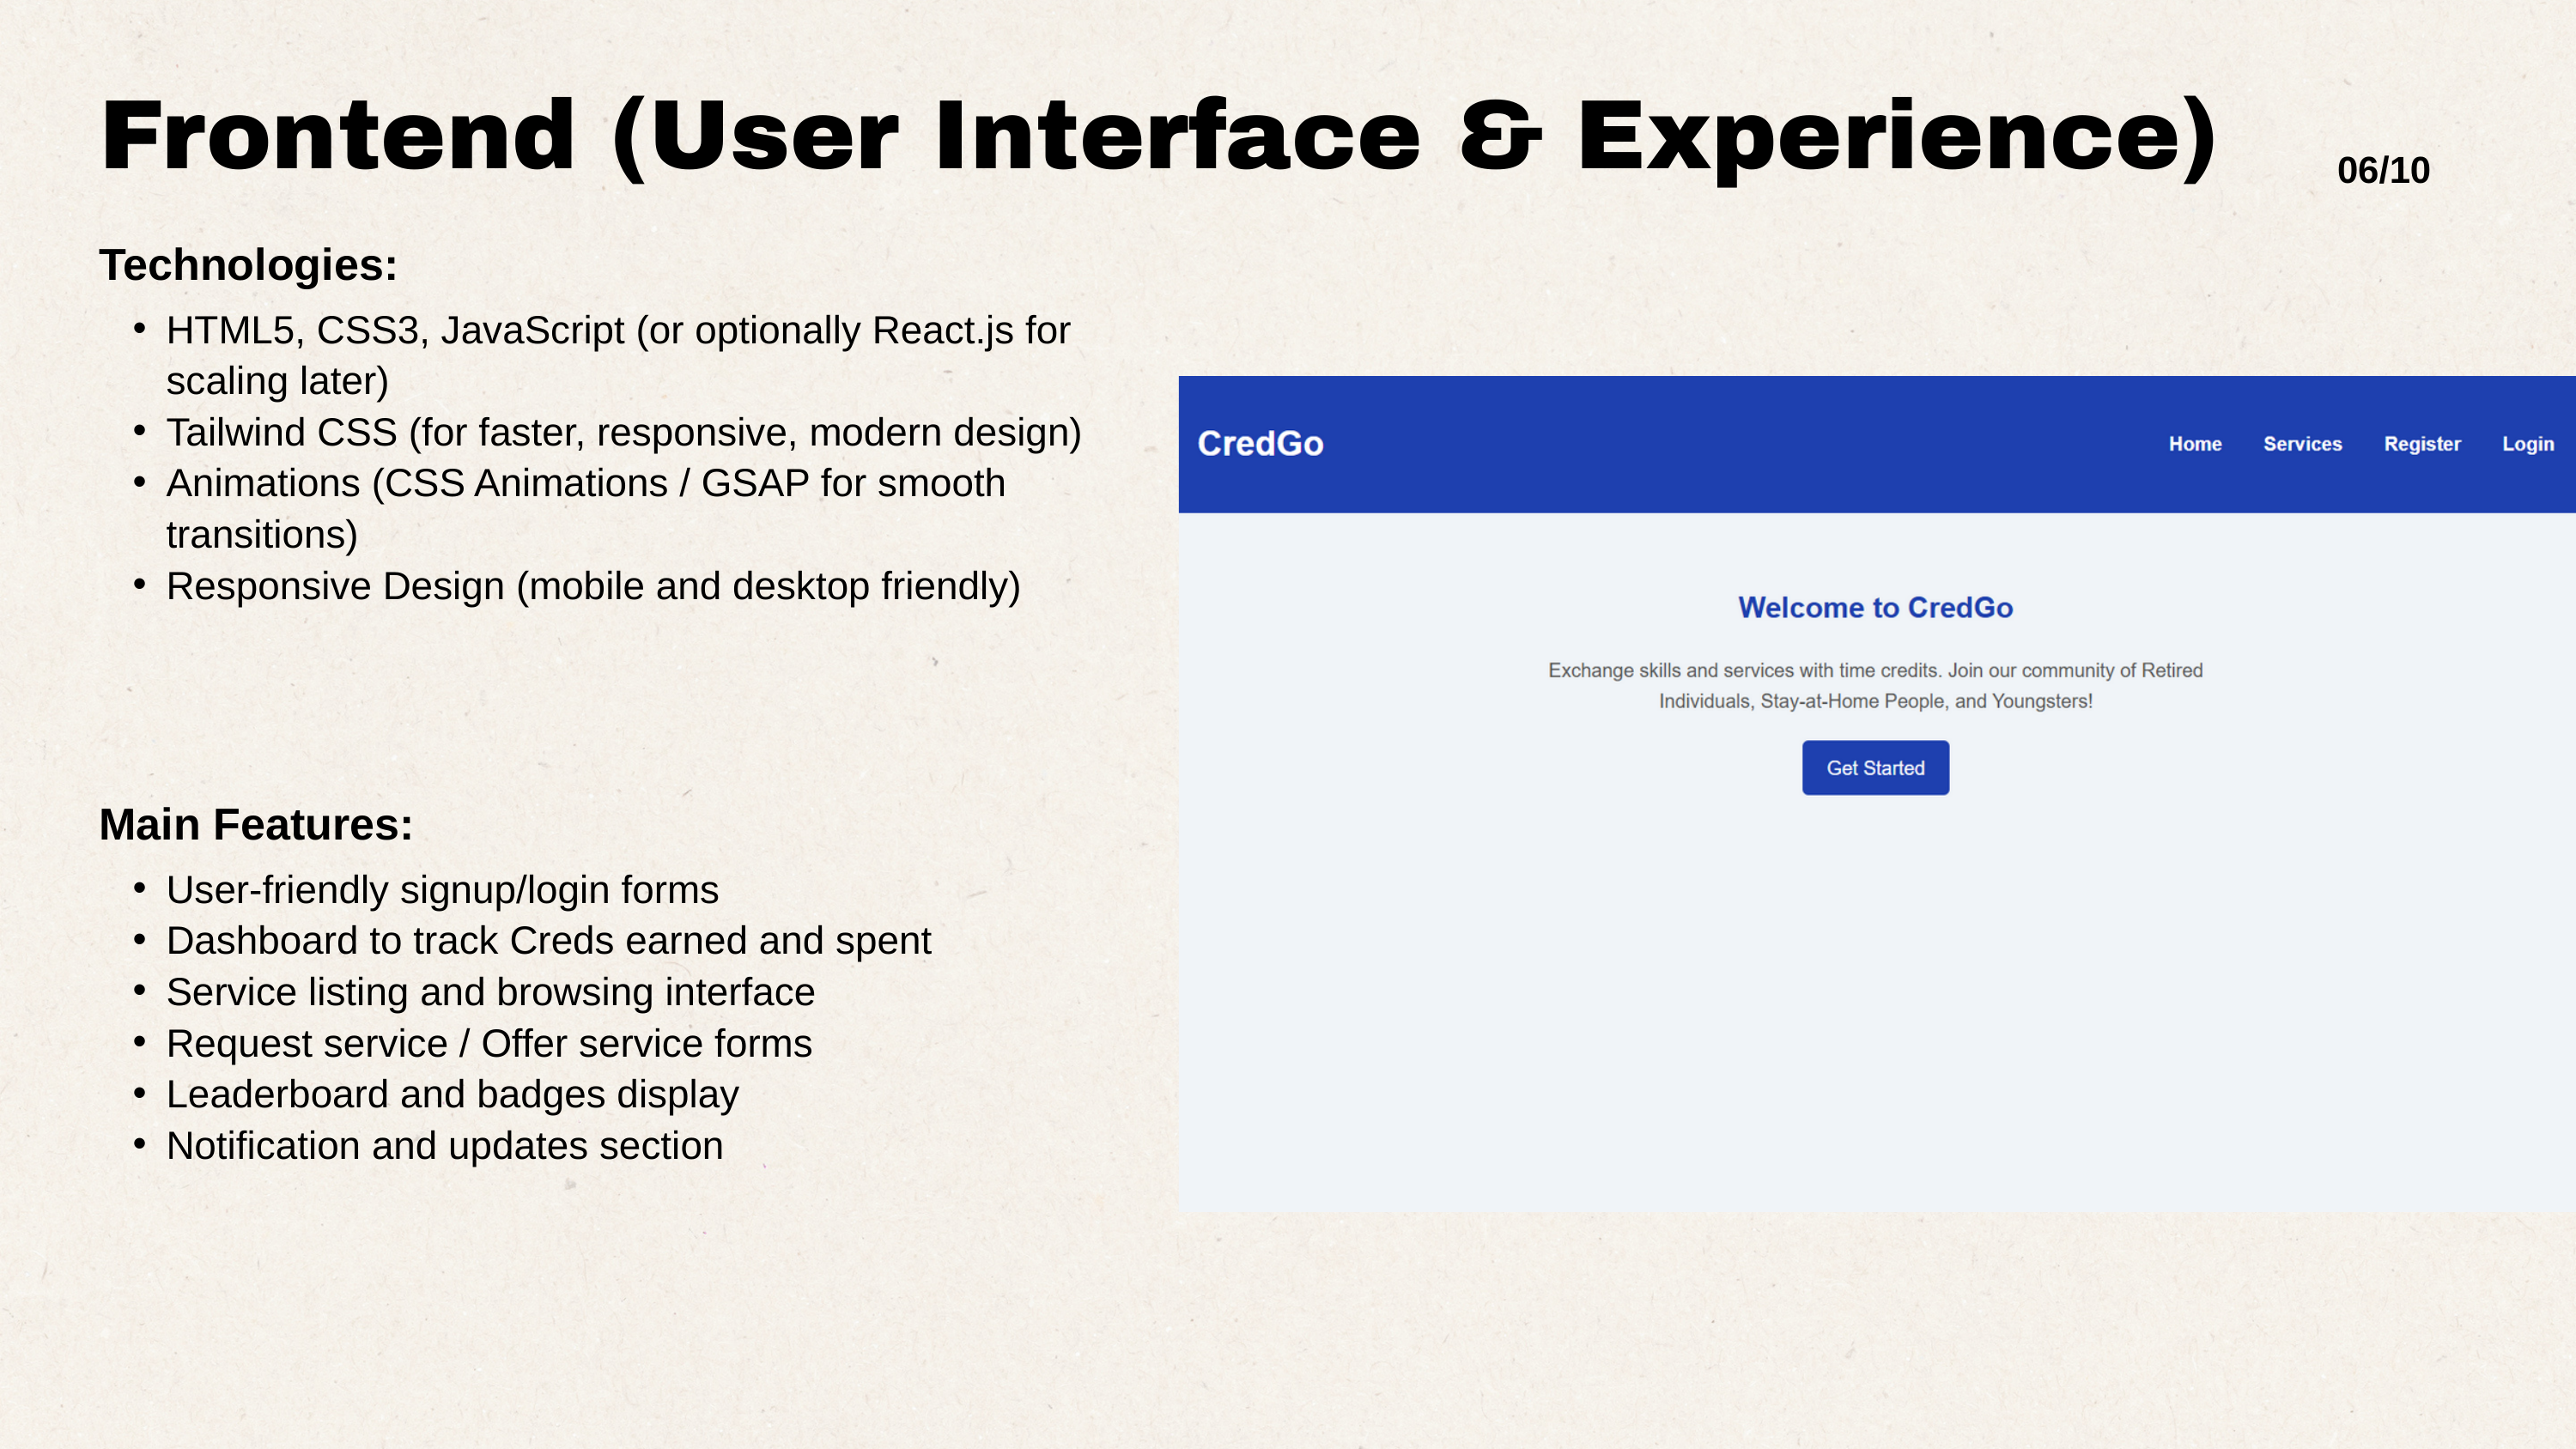

Frontend (User Interface & Experience)
06/10
Technologies:
HTML5, CSS3, JavaScript (or optionally React.js for scaling later)
Tailwind CSS (for faster, responsive, modern design)
Animations (CSS Animations / GSAP for smooth transitions)
Responsive Design (mobile and desktop friendly)

Main Features:
User-friendly signup/login forms
Dashboard to track Creds earned and spent
Service listing and browsing interface
Request service / Offer service forms
Leaderboard and badges display
Notification and updates section